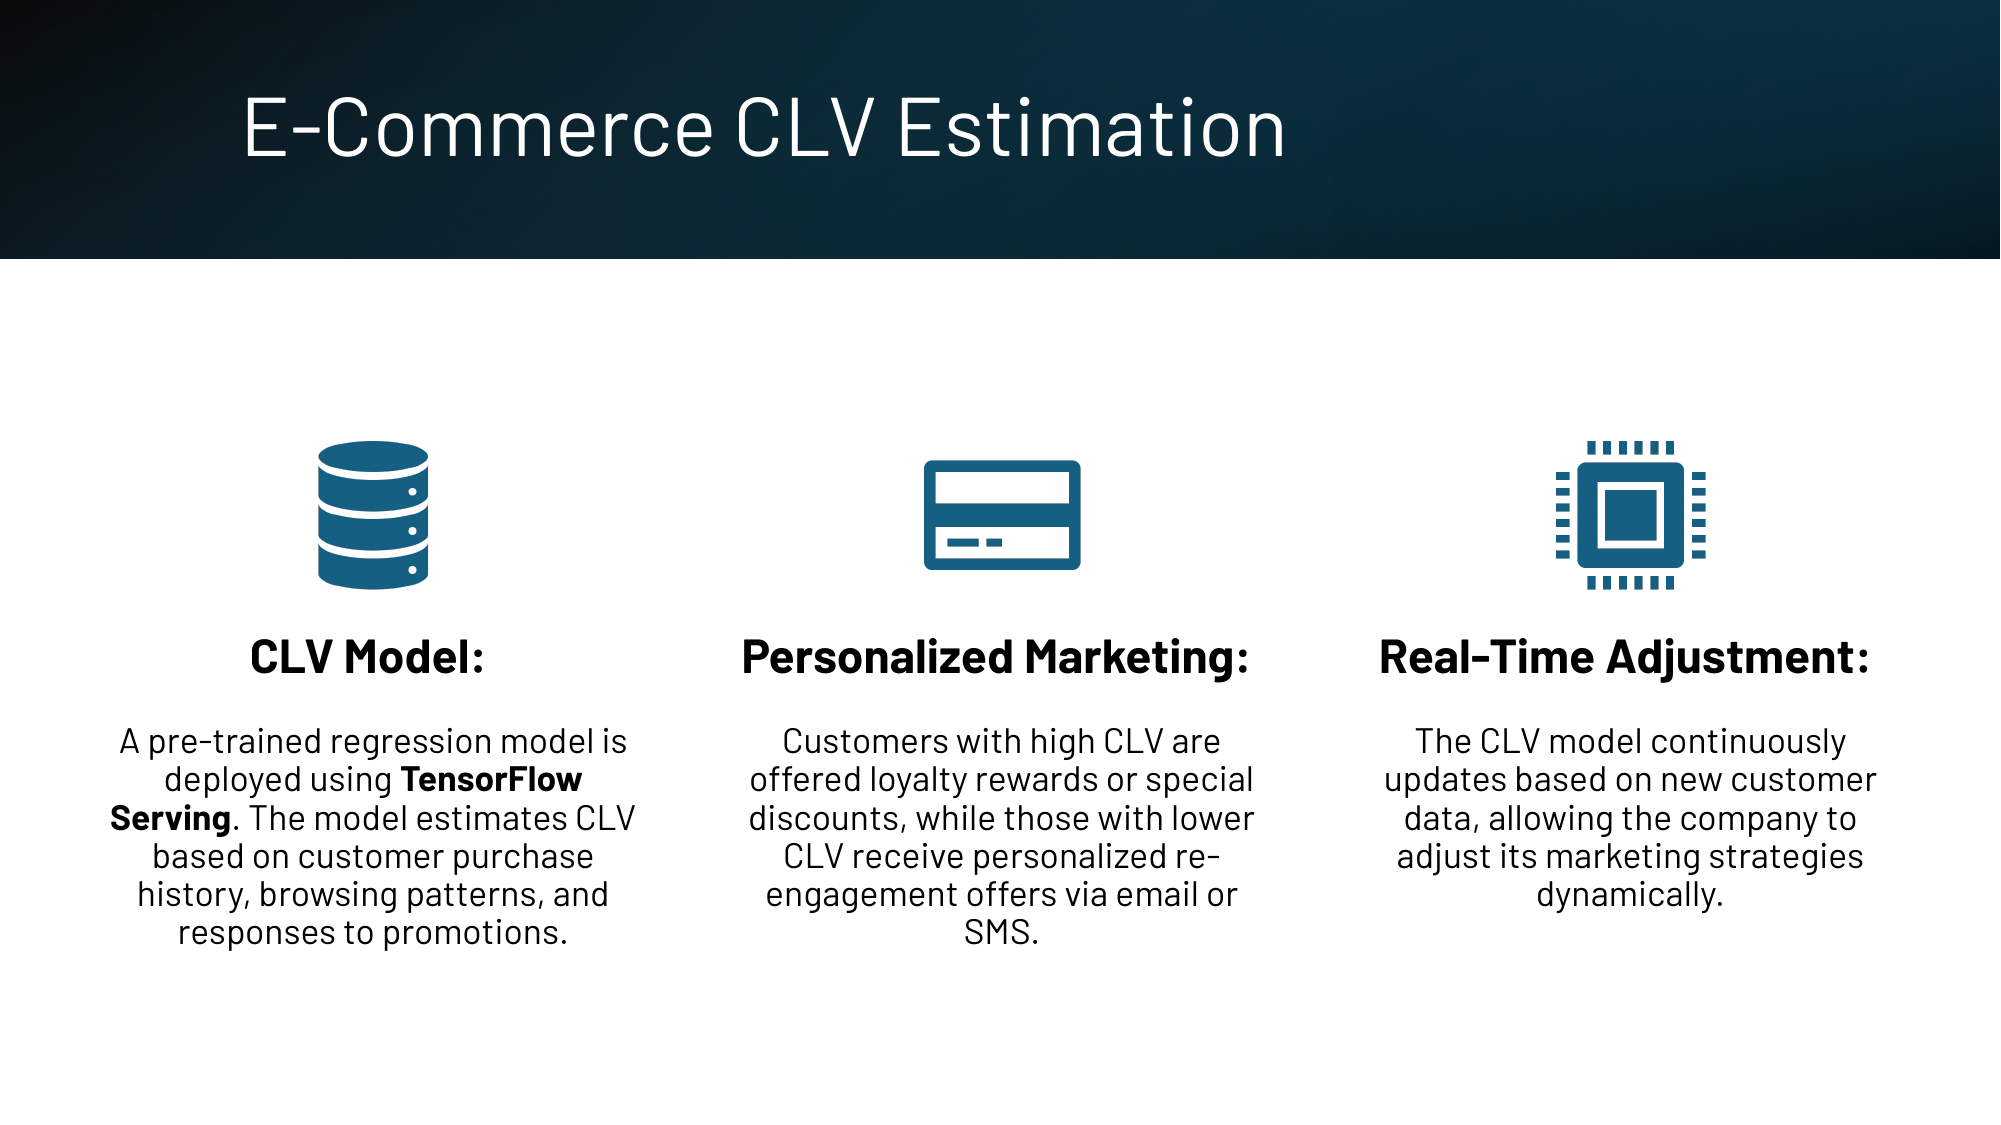

# E-Commerce CLV Estimation
CLV Model:
A pre-trained regression model is deployed using TensorFlow Serving. The model estimates CLV based on customer purchase history, browsing patterns, and responses to promotions.
Personalized Marketing:
Customers with high CLV are offered loyalty rewards or special discounts, while those with lower CLV receive personalized re-engagement offers via email or SMS.
Real-Time Adjustment:
The CLV model continuously updates based on new customer data, allowing the company to adjust its marketing strategies dynamically.